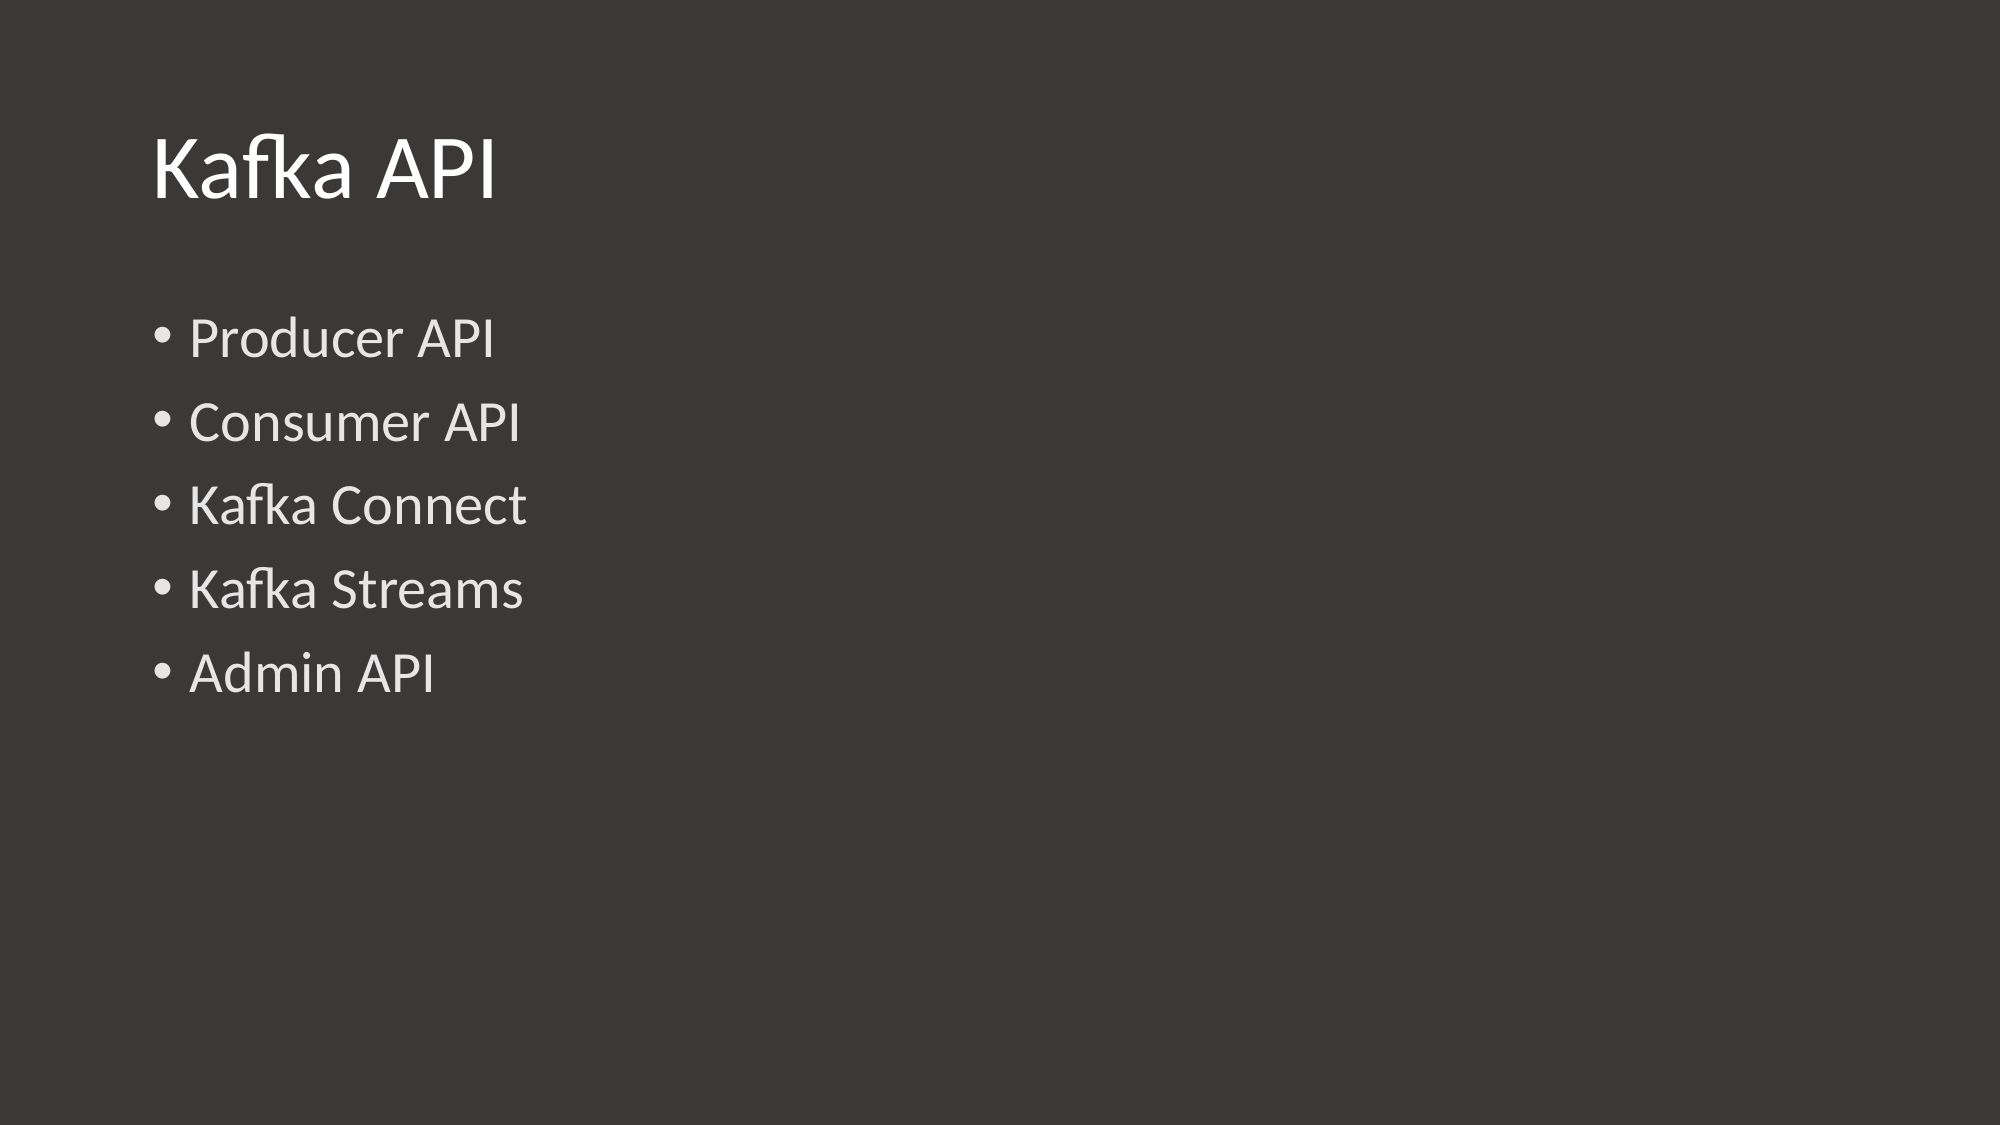

# Kafka API
Producer API
Consumer API
Kafka Connect
Kafka Streams
Admin API